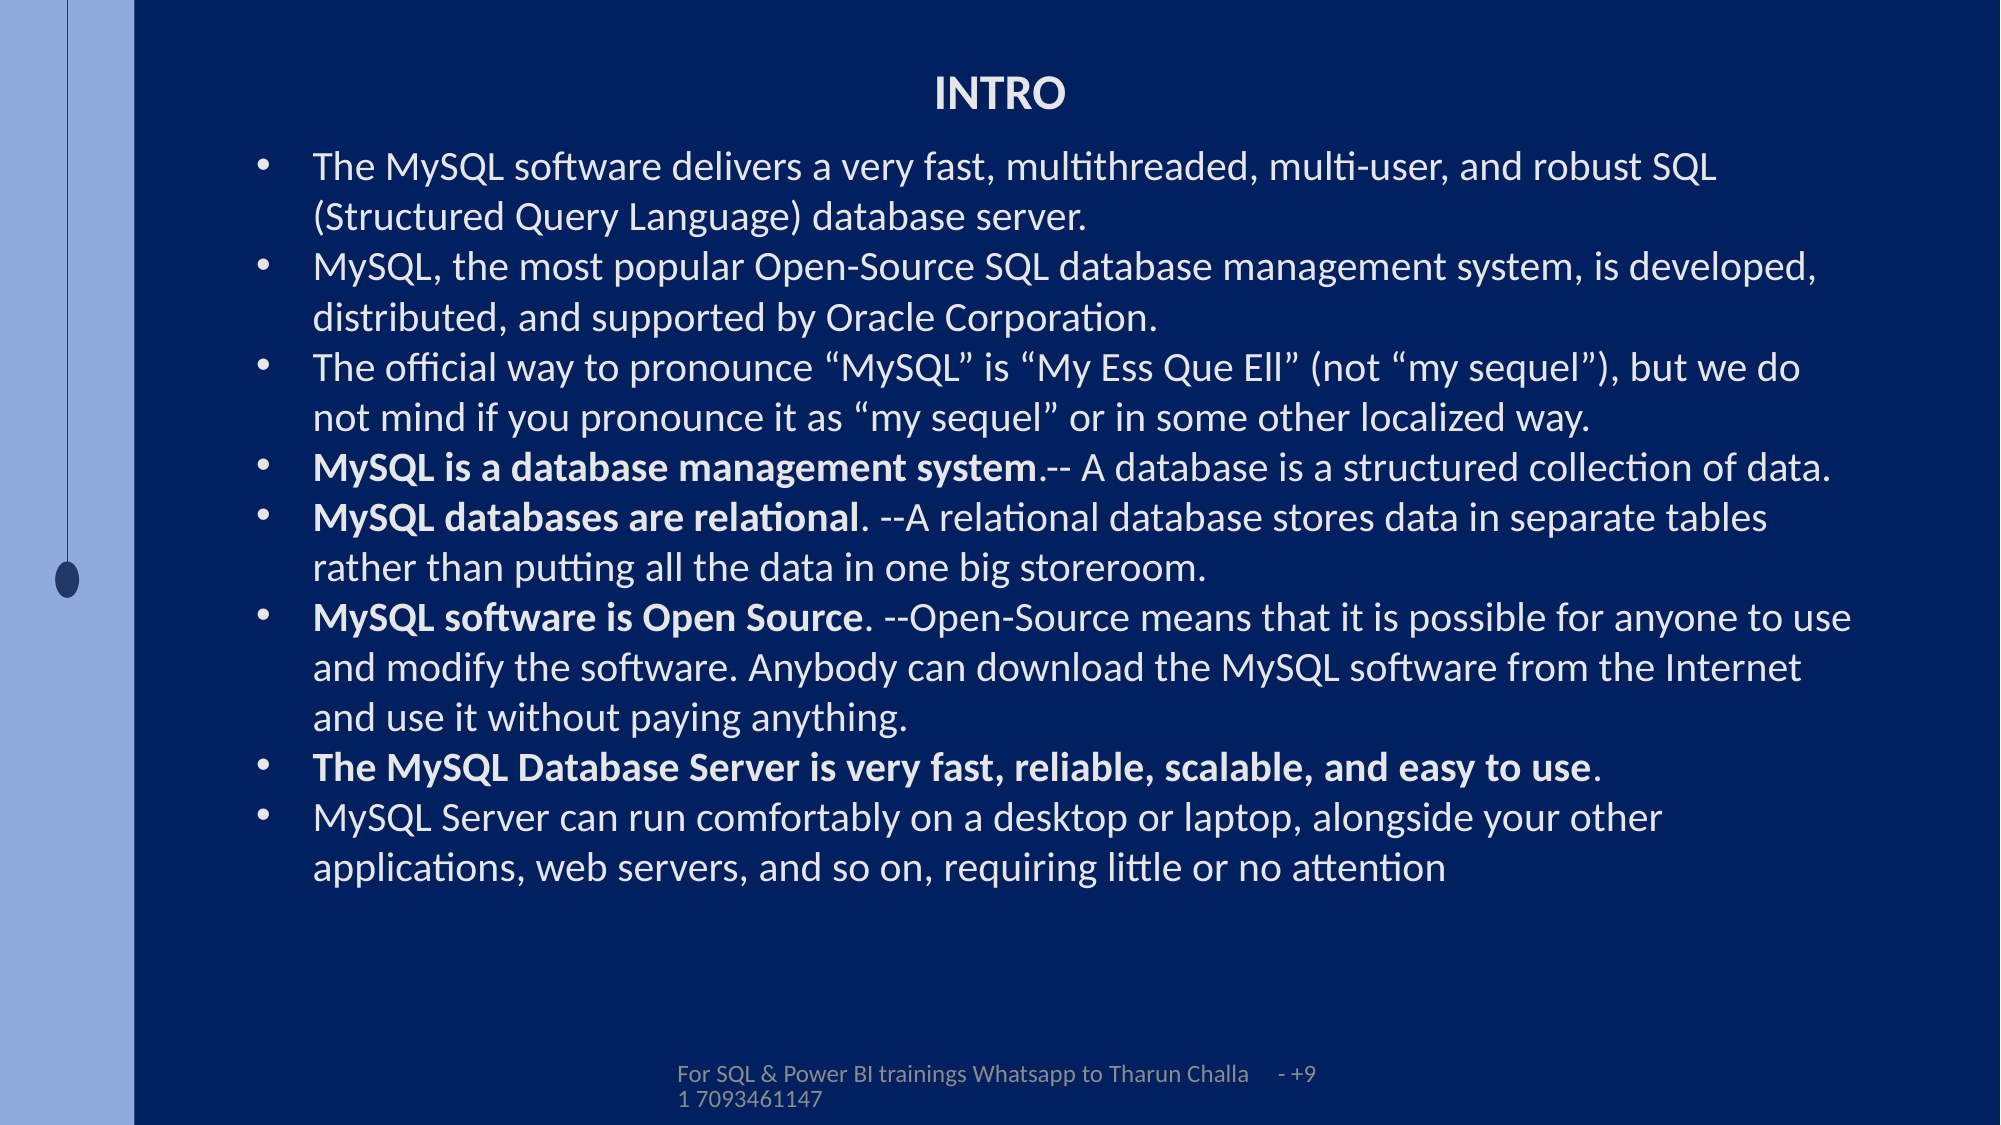

INTRO
The MySQL software delivers a very fast, multithreaded, multi-user, and robust SQL (Structured Query Language) database server.
MySQL, the most popular Open-Source SQL database management system, is developed, distributed, and supported by Oracle Corporation.
The official way to pronounce “MySQL” is “My Ess Que Ell” (not “my sequel”), but we do not mind if you pronounce it as “my sequel” or in some other localized way.
MySQL is a database management system.-- A database is a structured collection of data.
MySQL databases are relational. --A relational database stores data in separate tables rather than putting all the data in one big storeroom.
MySQL software is Open Source. --Open-Source means that it is possible for anyone to use and modify the software. Anybody can download the MySQL software from the Internet and use it without paying anything.
The MySQL Database Server is very fast, reliable, scalable, and easy to use.
MySQL Server can run comfortably on a desktop or laptop, alongside your other applications, web servers, and so on, requiring little or no attention

For SQL & Power BI trainings Whatsapp to Tharun Challa     - +91 7093461147